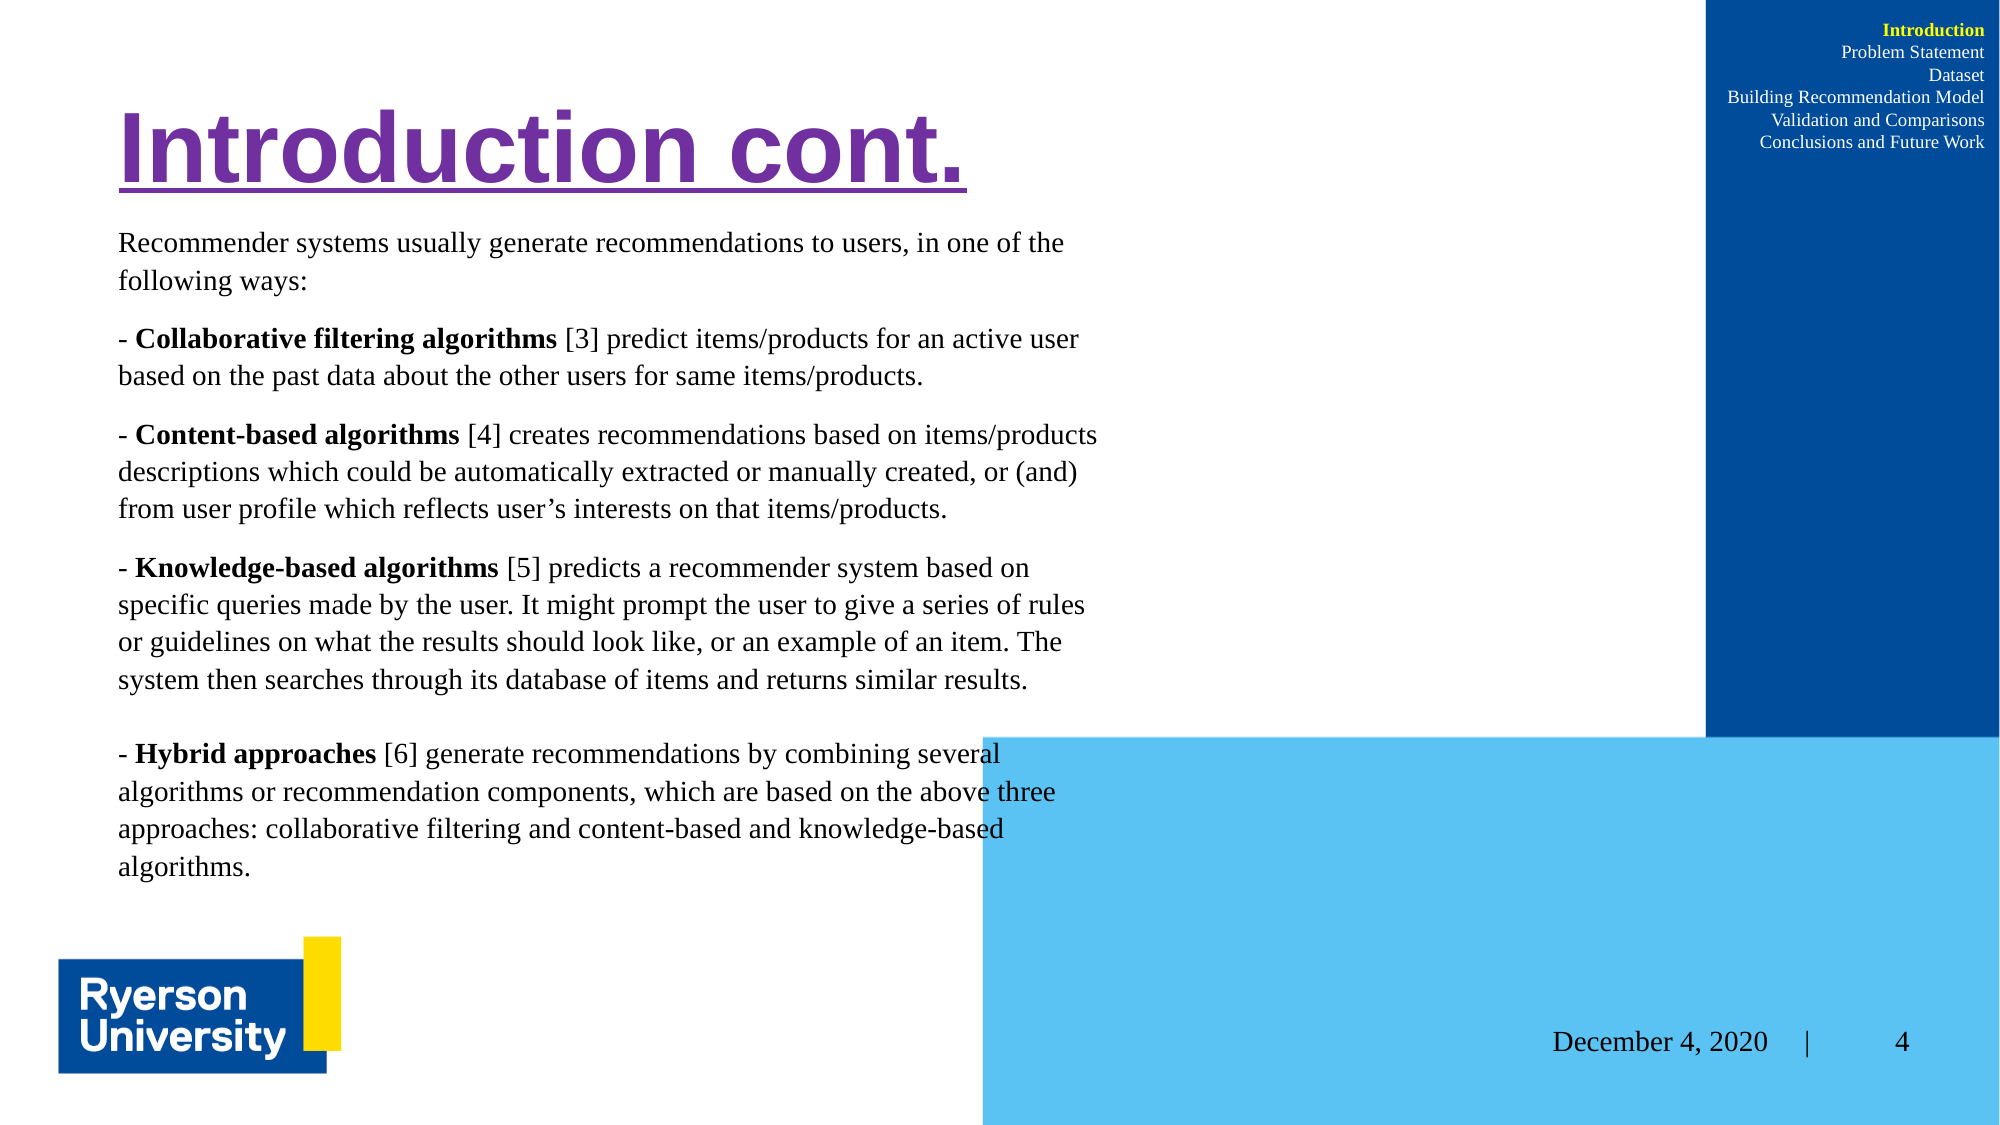

Introduction
Problem Statement
Dataset
Building Recommendation Model
Validation and Comparisons
Conclusions and Future Work
# Introduction cont.
Recommender systems usually generate recommendations to users, in one of the following ways:
- Collaborative filtering algorithms [3] predict items/products for an active user based on the past data about the other users for same items/products.
- Content-based algorithms [4] creates recommendations based on items/products descriptions which could be automatically extracted or manually created, or (and) from user profile which reflects user’s interests on that items/products.
- Knowledge-based algorithms [5] predicts a recommender system based on specific queries made by the user. It might prompt the user to give a series of rules or guidelines on what the results should look like, or an example of an item. The system then searches through its database of items and returns similar results.

- Hybrid approaches [6] generate recommendations by combining several algorithms or recommendation components, which are based on the above three approaches: collaborative filtering and content-based and knowledge-based algorithms.

December 4, 2020     |
4